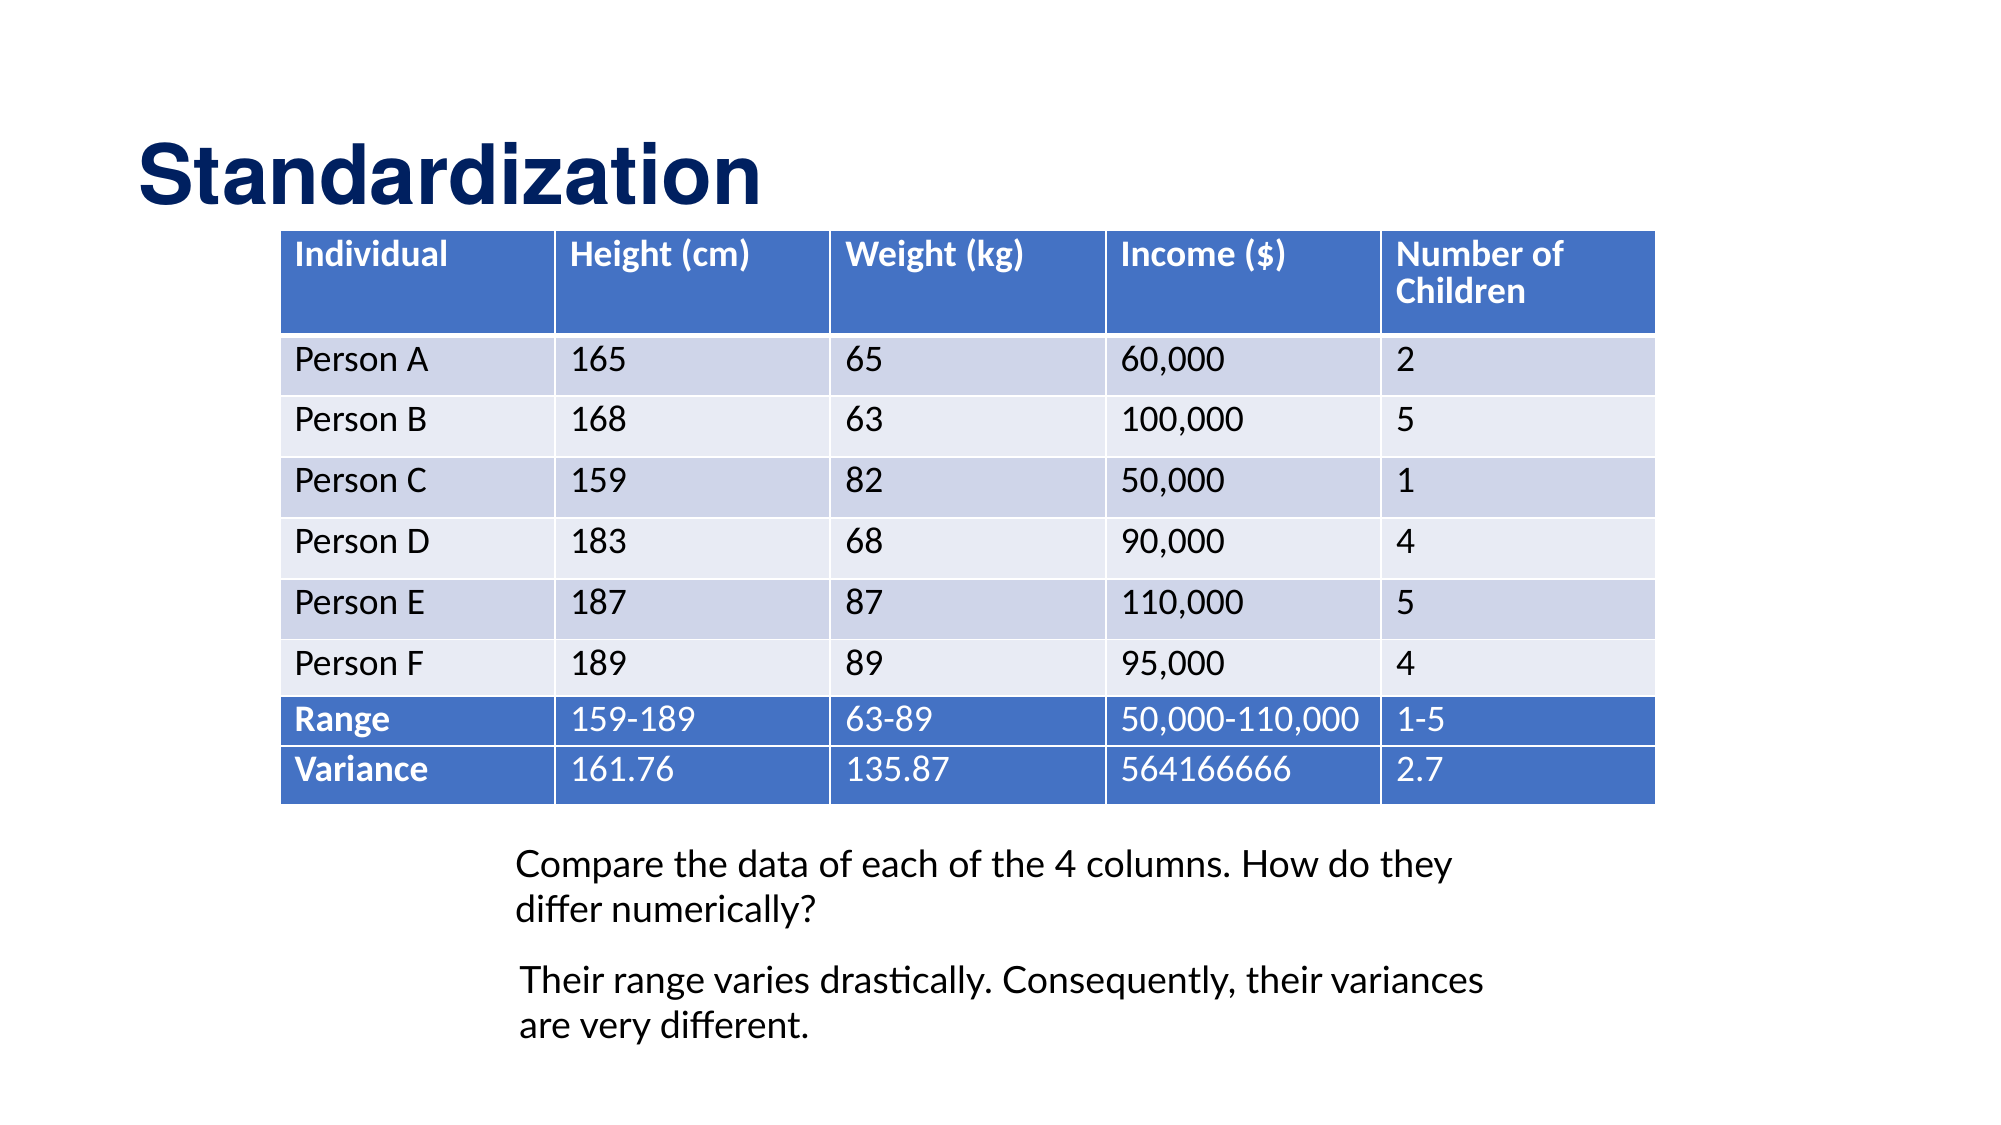

Standardization
| Individual | Height (cm) | Weight (kg) | Income ($) | Number of Children |
| --- | --- | --- | --- | --- |
| Person A | 165 | 65 | 60,000 | 2 |
| Person B | 168 | 63 | 100,000 | 5 |
| Person C | 159 | 82 | 50,000 | 1 |
| Person D | 183 | 68 | 90,000 | 4 |
| Person E | 187 | 87 | 110,000 | 5 |
| Person F | 189 | 89 | 95,000 | 4 |
| Range | 159-189 | 63-89 | 50,000-110,000 | 1-5 |
| --- | --- | --- | --- | --- |
| Variance | 161.76 | 135.87 | 564166666 | 2.7 |
| --- | --- | --- | --- | --- |
Compare the data of each of the 4 columns. How do they differ numerically?

Their range varies drastically. Consequently, their variances are very different.